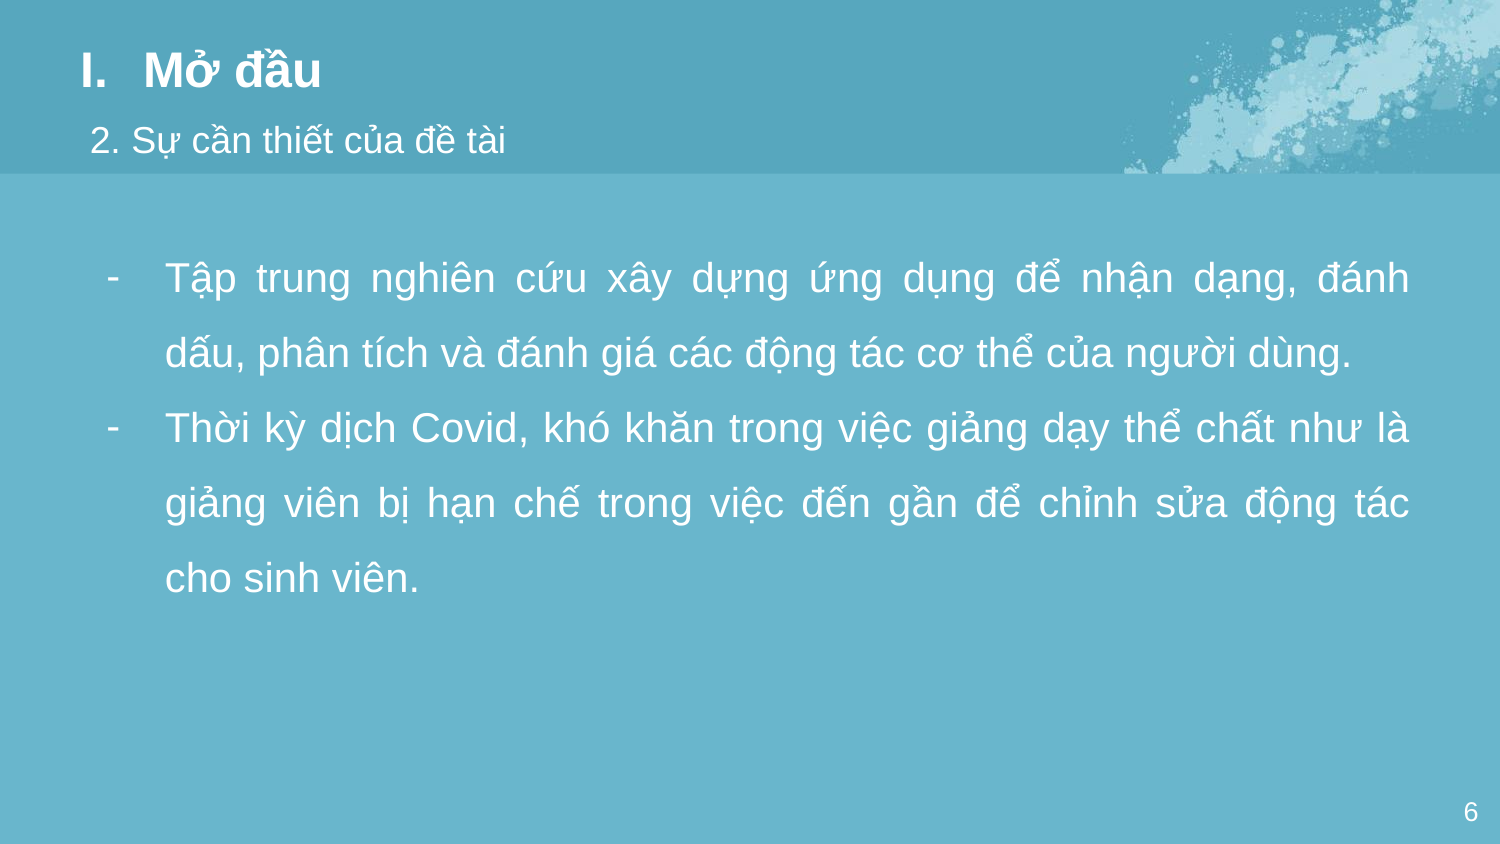

Mở đầu
2. Sự cần thiết của đề tài
Tập trung nghiên cứu xây dựng ứng dụng để nhận dạng, đánh dấu, phân tích và đánh giá các động tác cơ thể của người dùng.
Thời kỳ dịch Covid, khó khăn trong việc giảng dạy thể chất như là giảng viên bị hạn chế trong việc đến gần để chỉnh sửa động tác cho sinh viên.

6